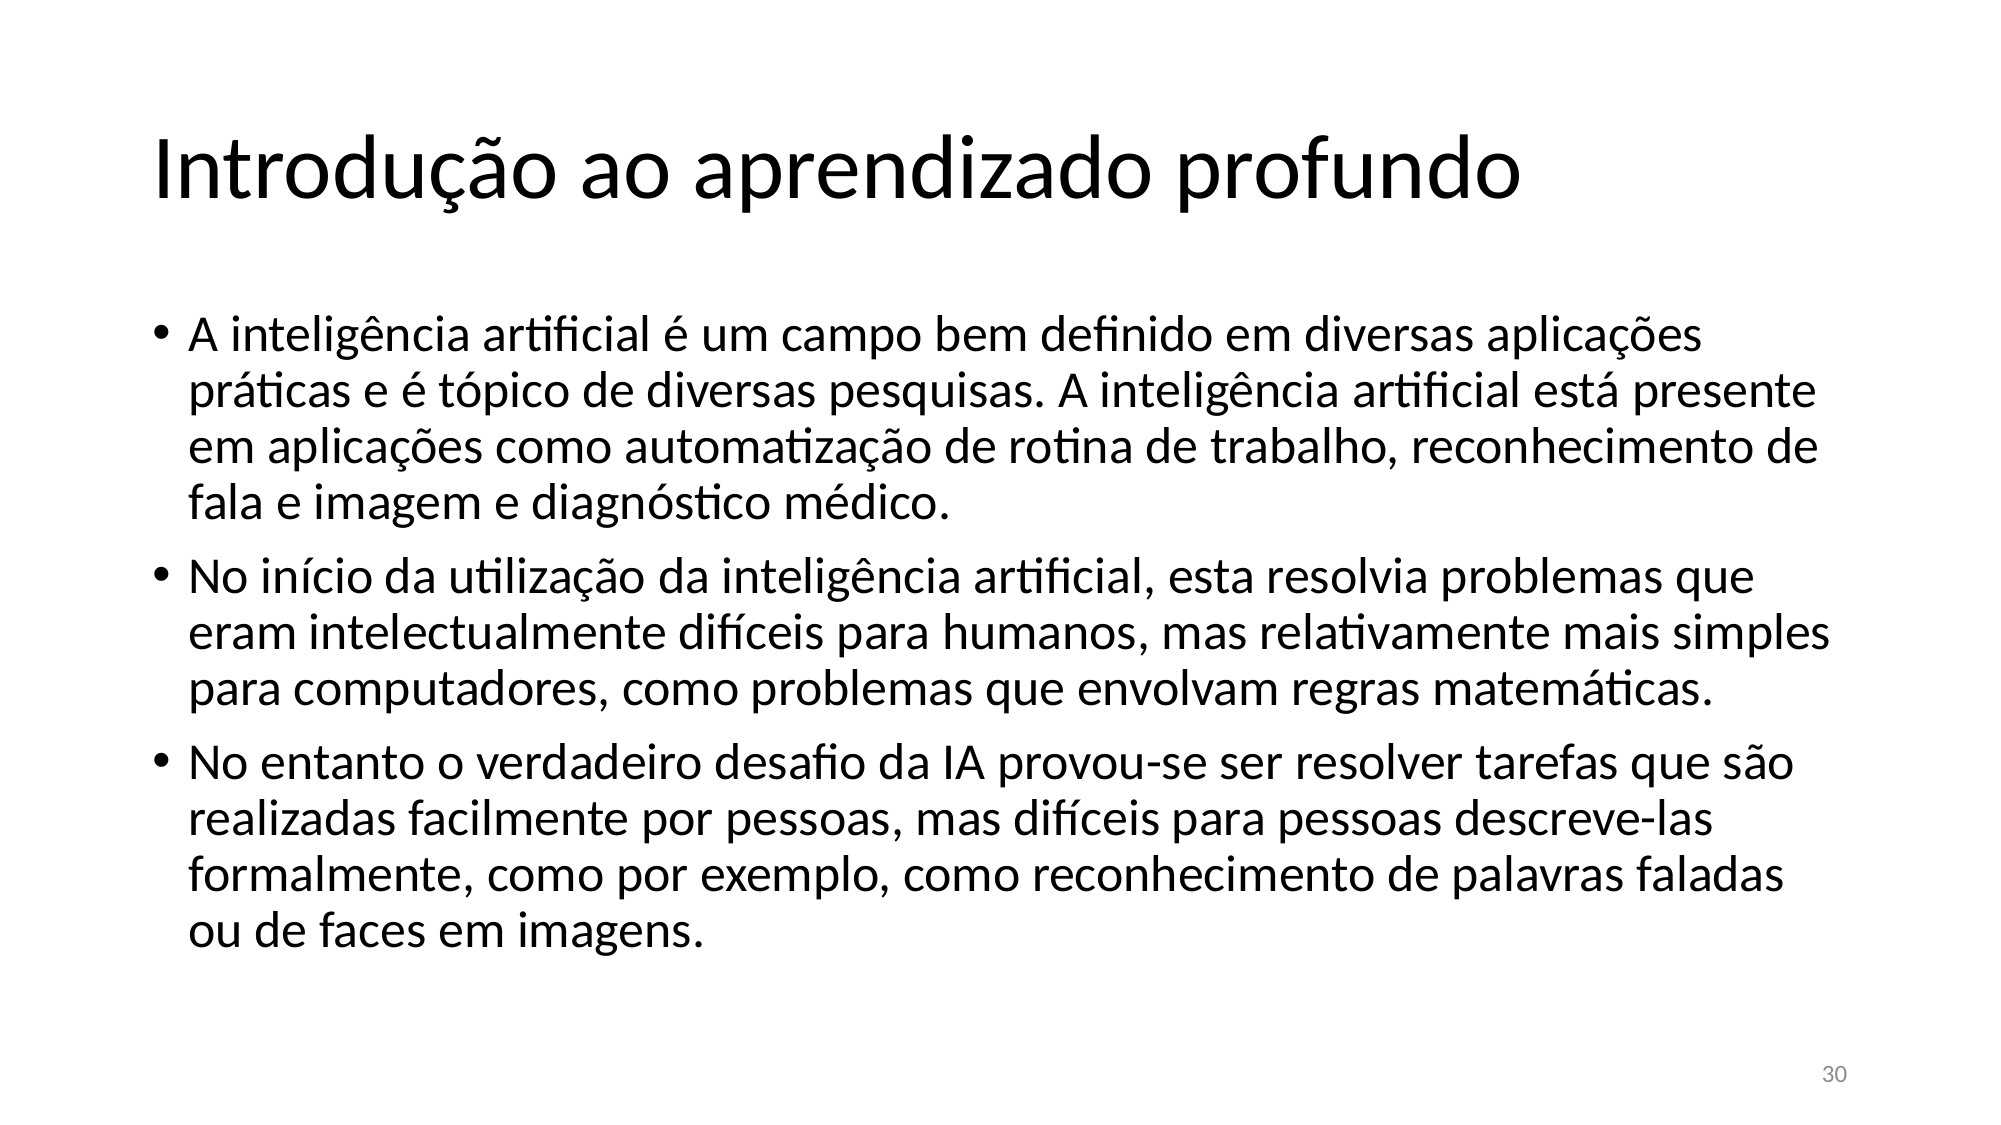

# Introdução ao aprendizado profundo
A inteligência artificial é um campo bem definido em diversas aplicações práticas e é tópico de diversas pesquisas. A inteligência artificial está presente em aplicações como automatização de rotina de trabalho, reconhecimento de fala e imagem e diagnóstico médico.
No início da utilização da inteligência artificial, esta resolvia problemas que eram intelectualmente difíceis para humanos, mas relativamente mais simples para computadores, como problemas que envolvam regras matemáticas.
No entanto o verdadeiro desafio da IA provou-se ser resolver tarefas que são realizadas facilmente por pessoas, mas difíceis para pessoas descreve-las formalmente, como por exemplo, como reconhecimento de palavras faladas ou de faces em imagens.
30